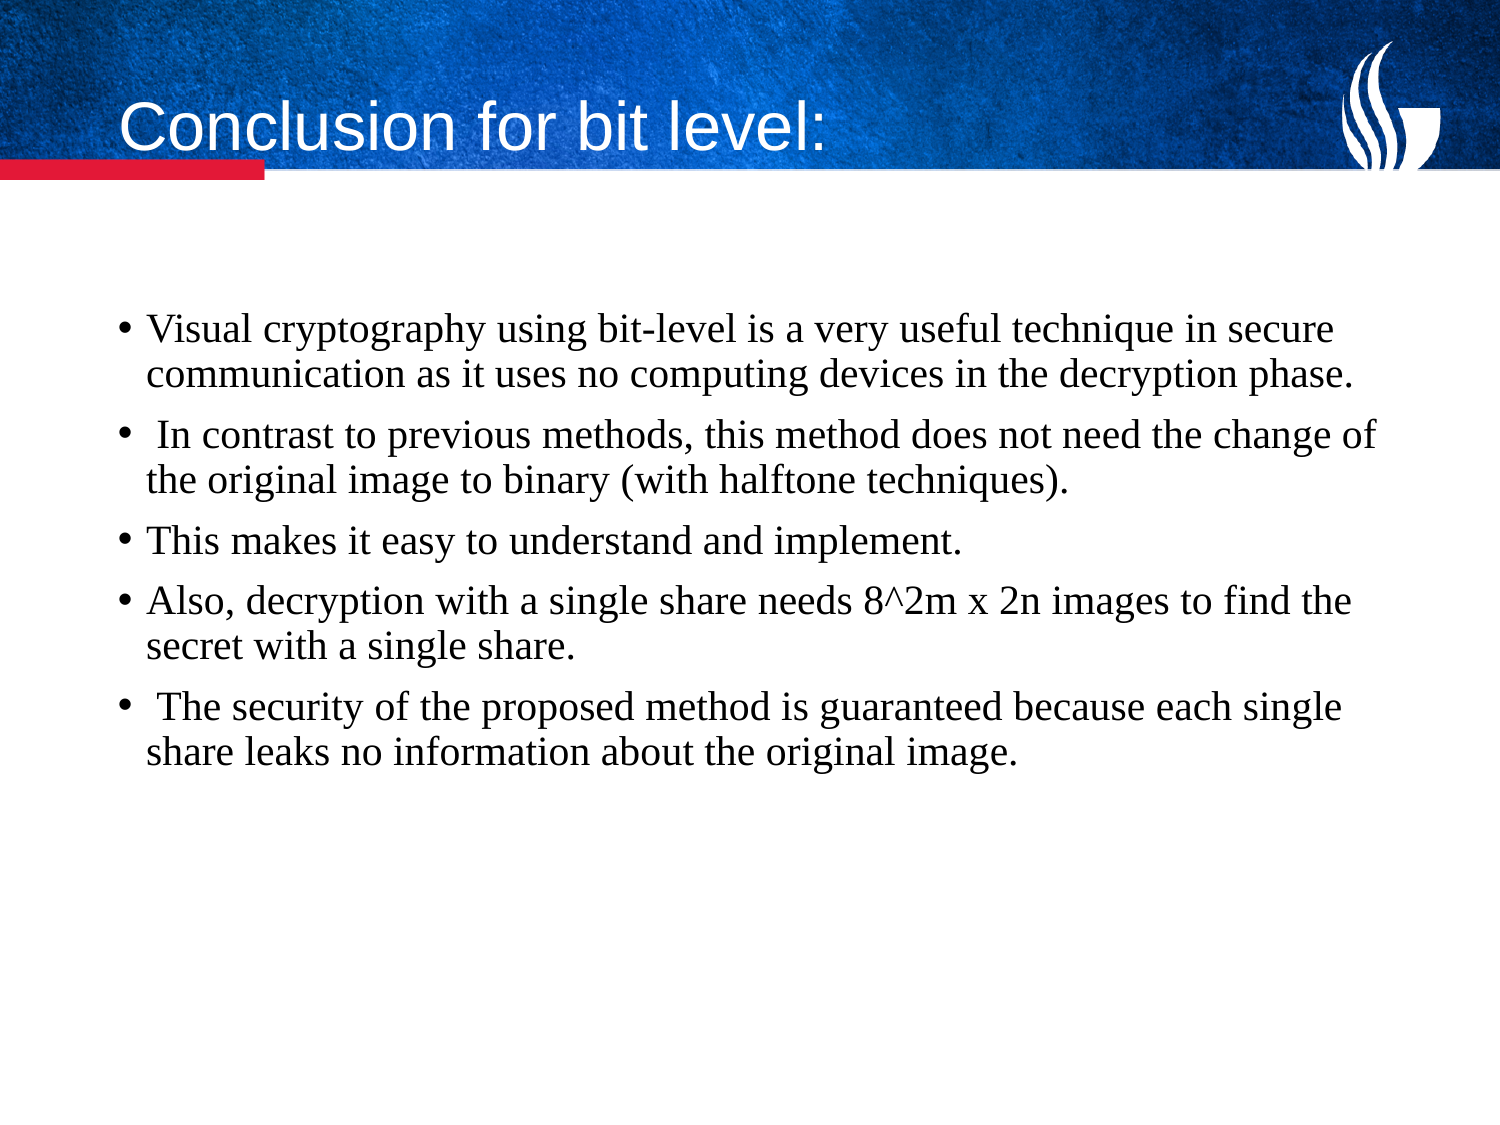

# Conclusion for bit level:
Visual cryptography using bit-level is a very useful technique in secure communication as it uses no computing devices in the decryption phase.
 In contrast to previous methods, this method does not need the change of the original image to binary (with halftone techniques).
This makes it easy to understand and implement.
Also, decryption with a single share needs 8^2m x 2n images to find the secret with a single share.
 The security of the proposed method is guaranteed because each single share leaks no information about the original image.